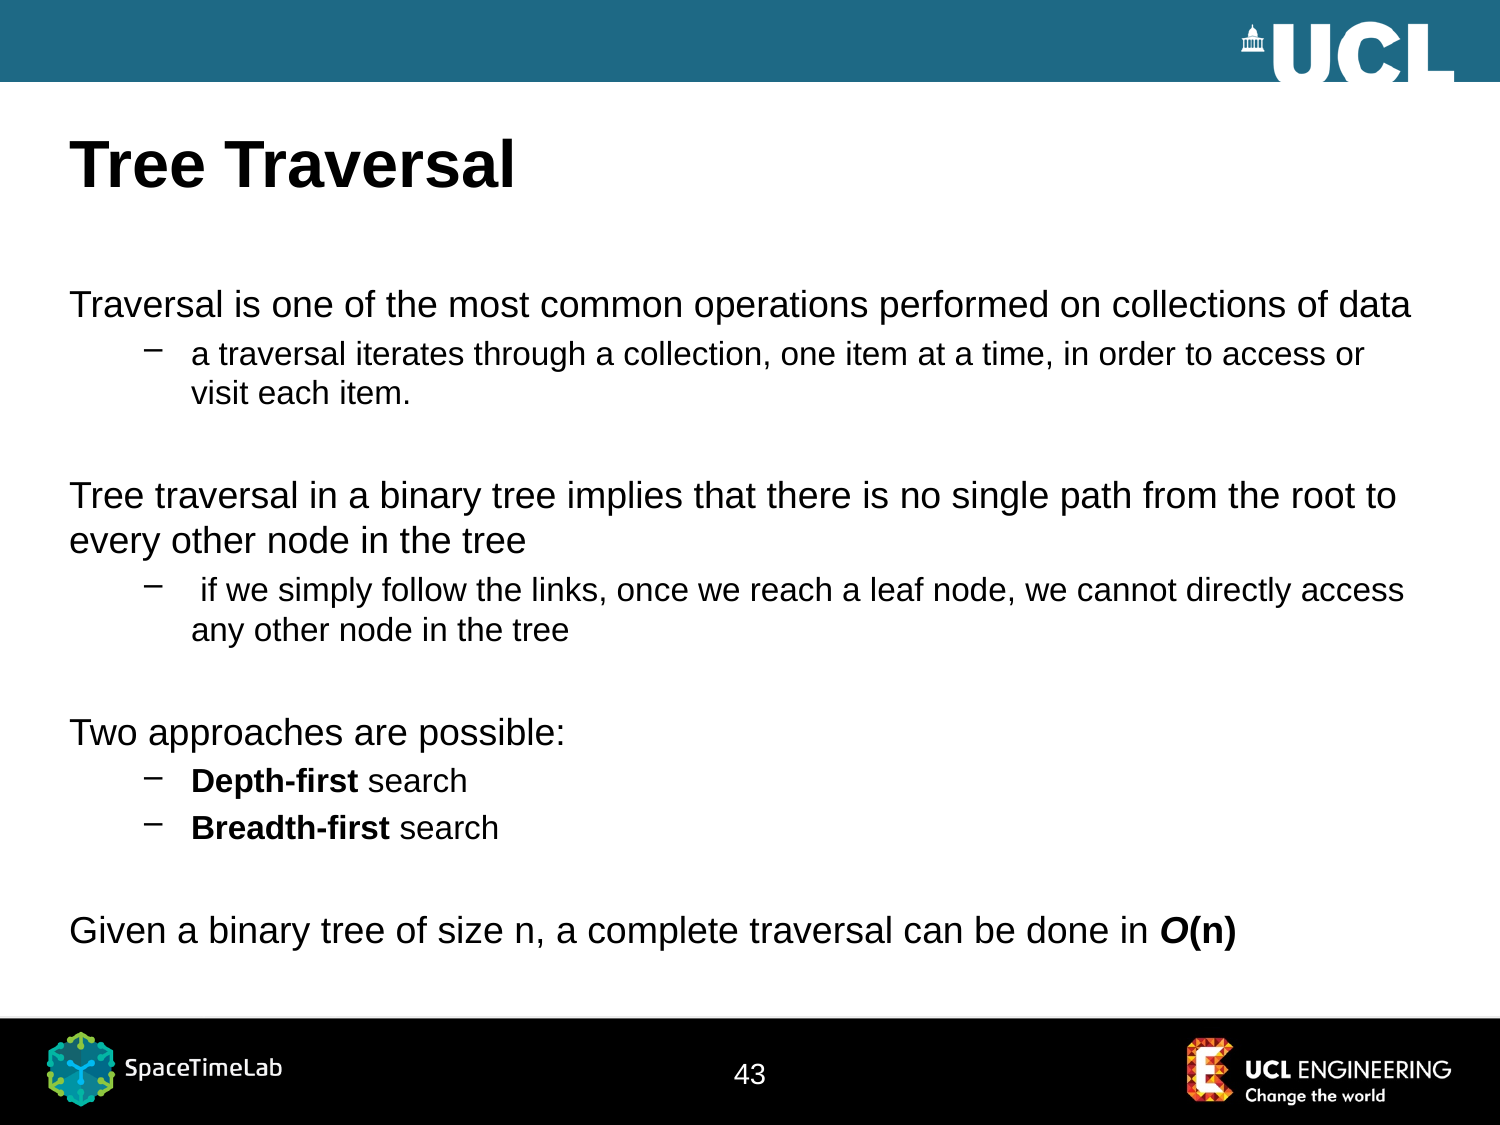

# Tree Traversal

Traversal is one of the most common operations performed on collections of data
a traversal iterates through a collection, one item at a time, in order to access or visit each item.

Tree traversal in a binary tree implies that there is no single path from the root to every other node in the tree
 if we simply follow the links, once we reach a leaf node, we cannot directly access any other node in the tree

Two approaches are possible:
Depth-first search
Breadth-first search

Given a binary tree of size n, a complete traversal can be done in O(n)
43